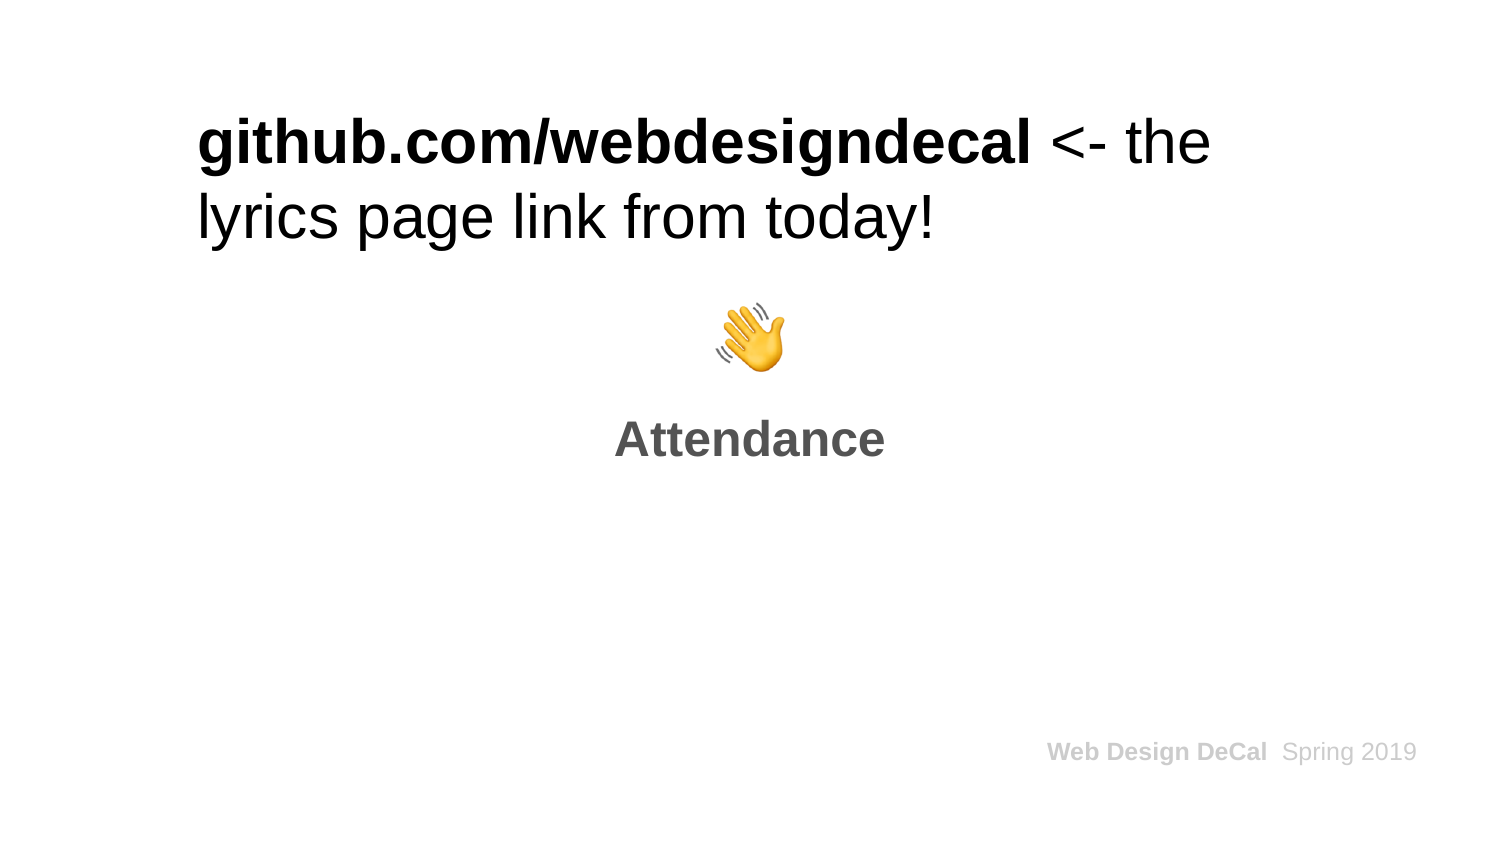

github.com/webdesigndecal <- the lyrics page link from today!